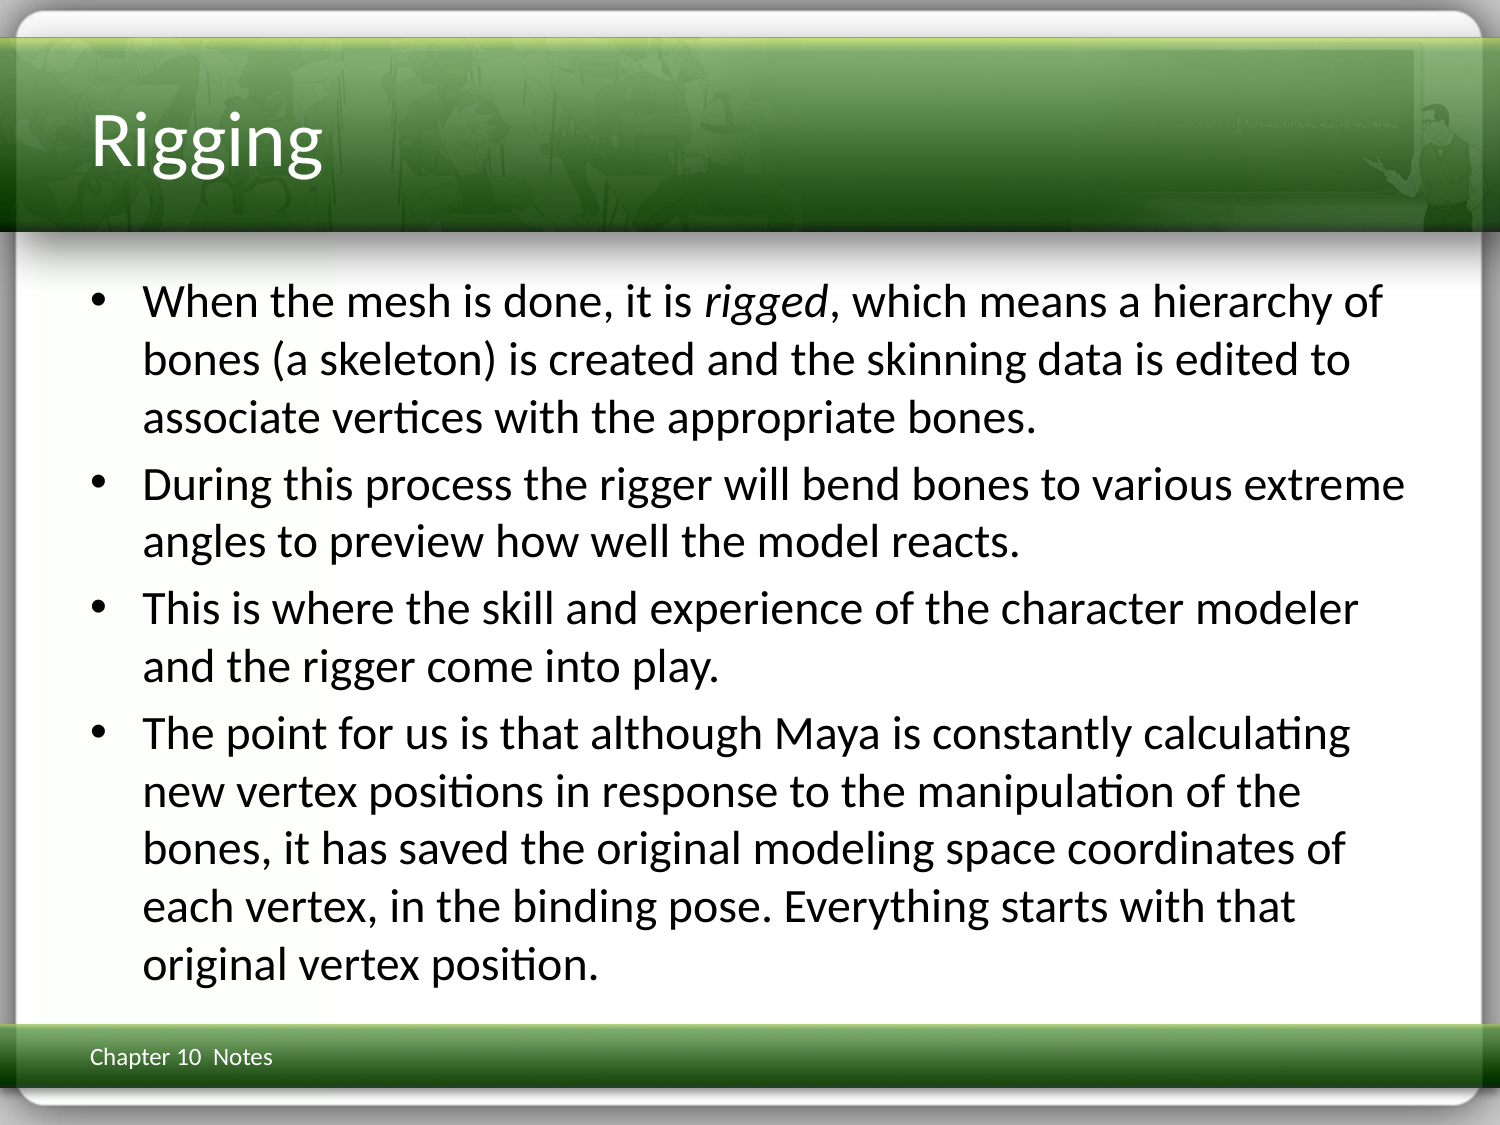

# Rigging
When the mesh is done, it is rigged, which means a hierarchy of bones (a skeleton) is created and the skinning data is edited to associate vertices with the appropriate bones.
During this process the rigger will bend bones to various extreme angles to preview how well the model reacts.
This is where the skill and experience of the character modeler and the rigger come into play.
The point for us is that although Maya is constantly calculating new vertex positions in response to the manipulation of the bones, it has saved the original modeling space coordinates of each vertex, in the binding pose. Everything starts with that original vertex position.
Chapter 10  Notes
3D Math Primer for Graphics & Game Dev
219